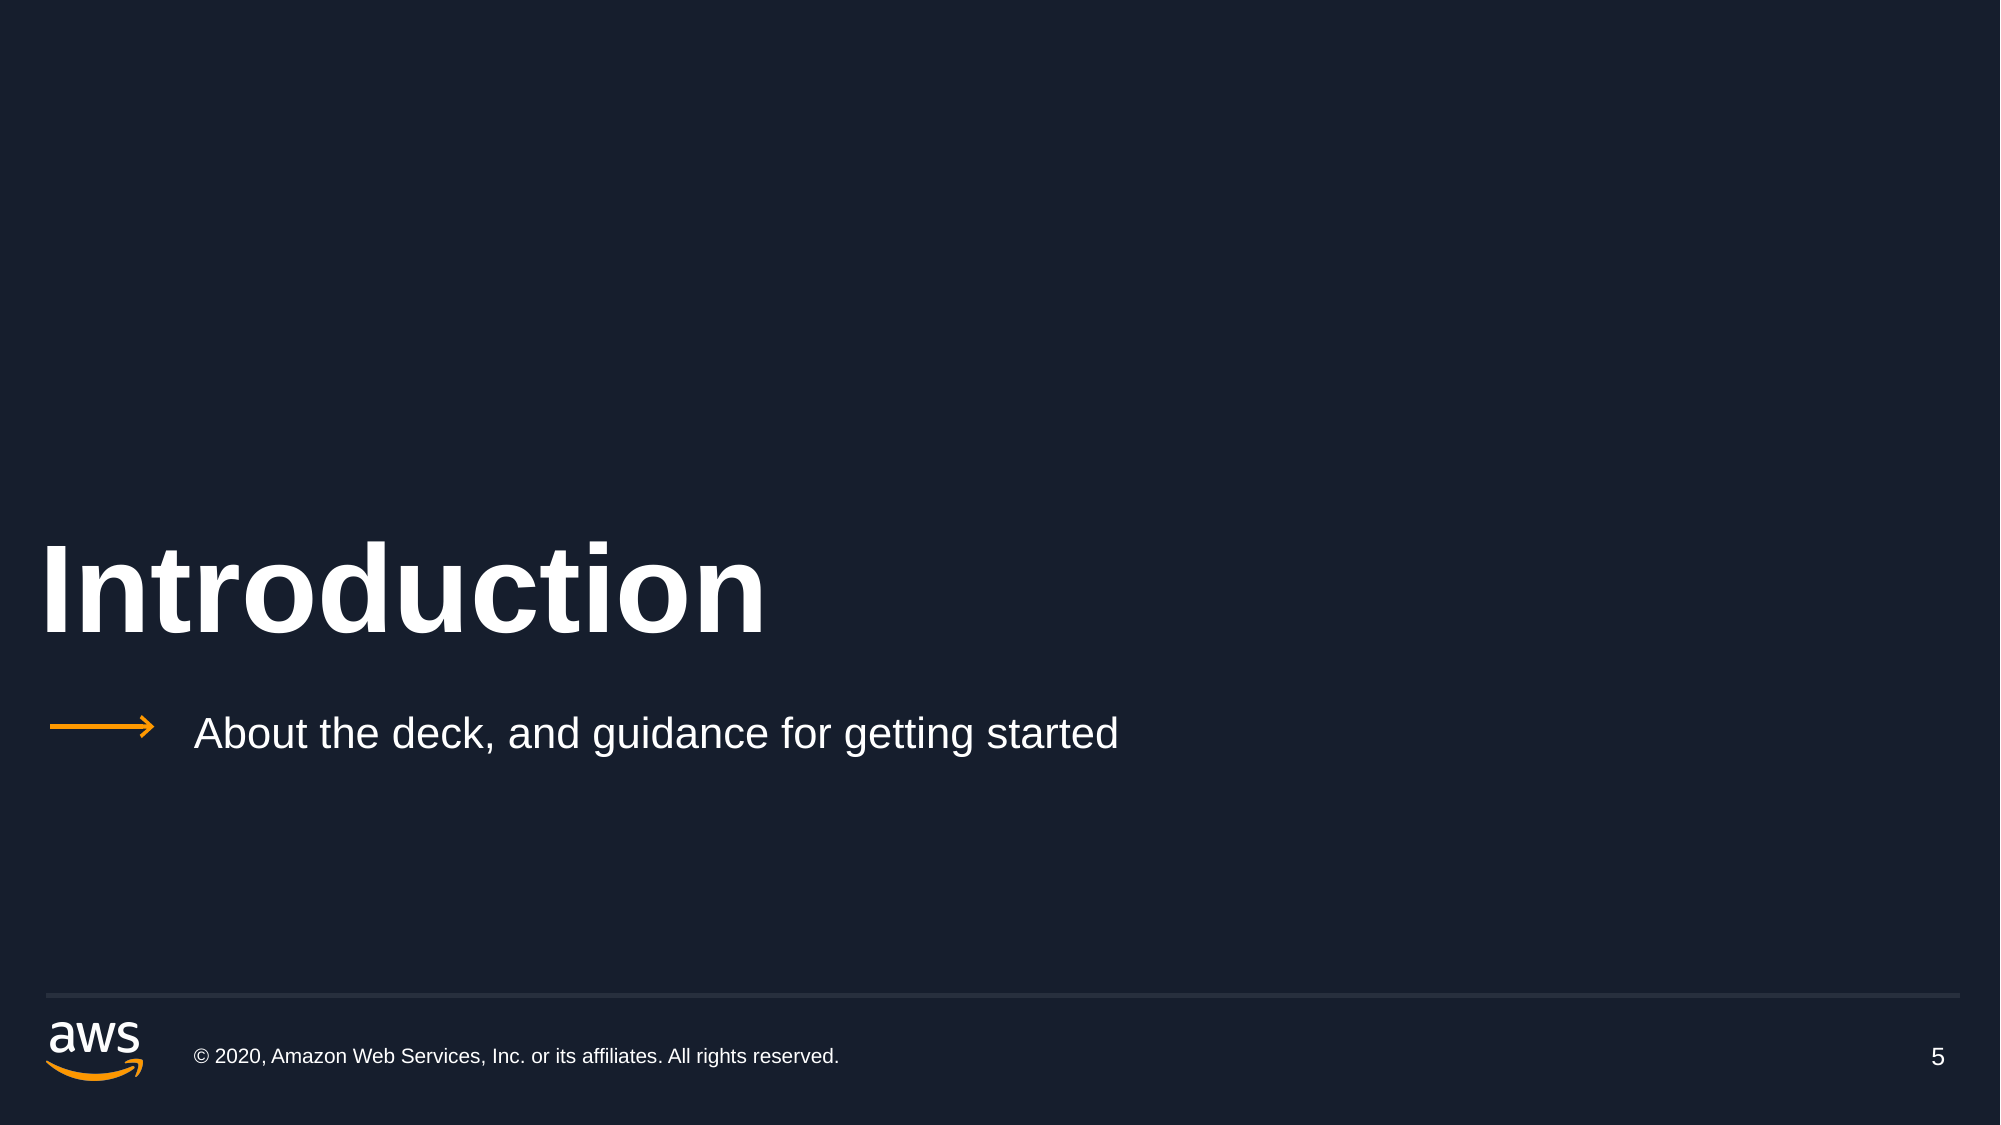

# Introduction
About the deck, and guidance for getting started
© 2020, Amazon Web Services, Inc. or its affiliates. All rights reserved.
5